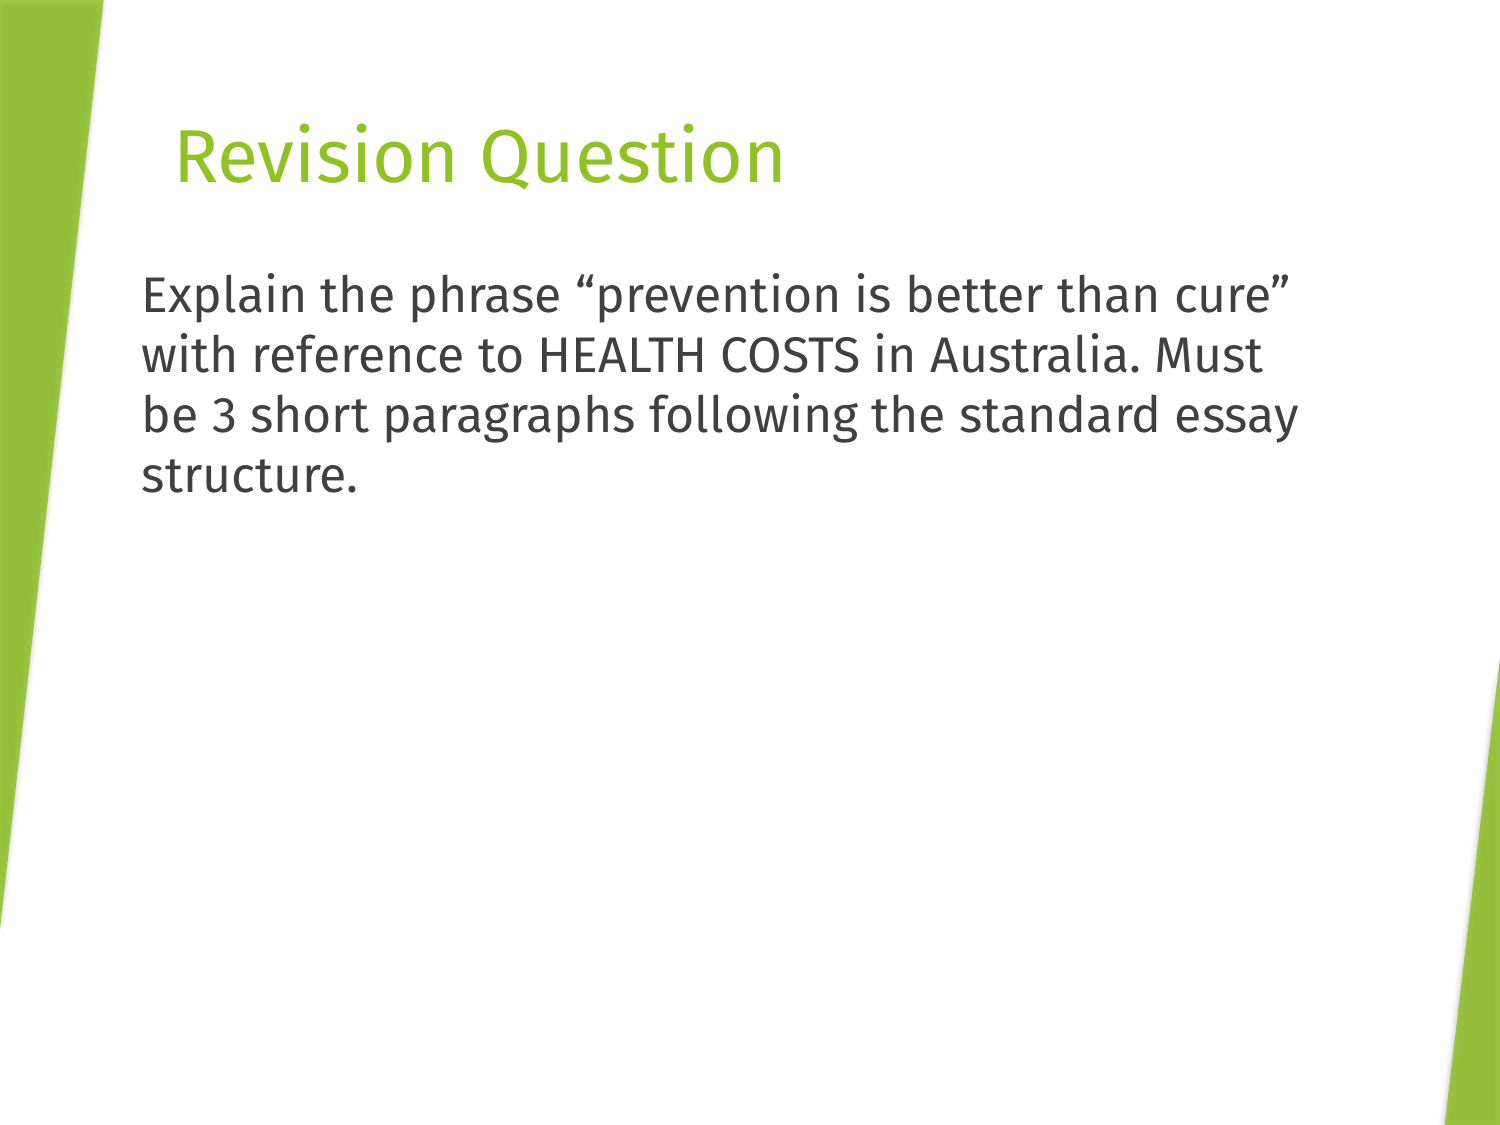

# Revision Question
Explain the phrase “prevention is better than cure” with reference to HEALTH COSTS in Australia. Must be 3 short paragraphs following the standard essay structure.